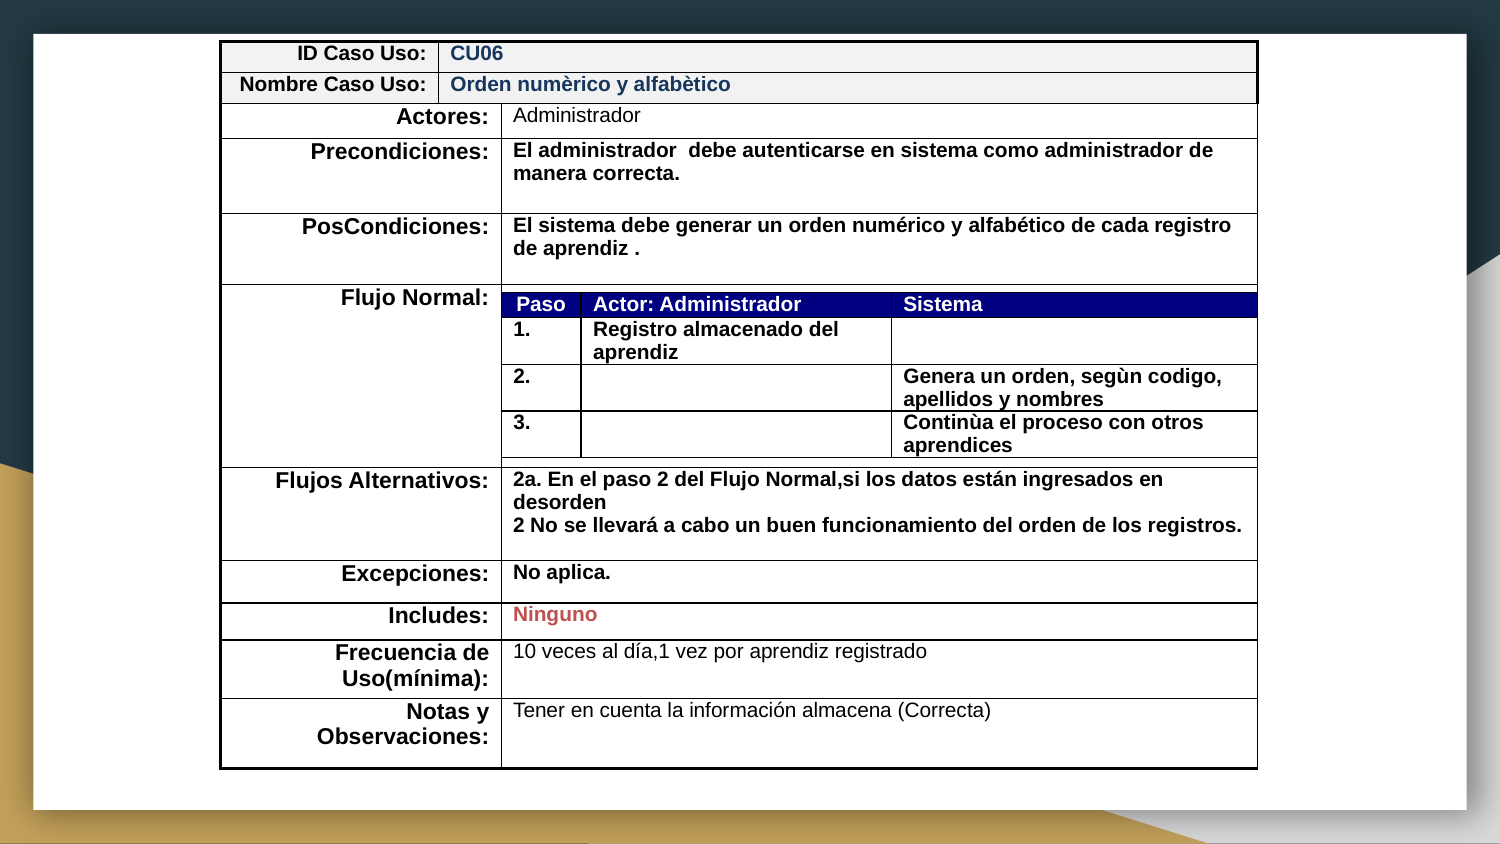

| ID Caso Uso: | CU06 |  |
| --- | --- | --- |
| Nombre Caso Uso: | Orden numèrico y alfabètico |  |
| Actores: |  | Administrador |
| Precondiciones: |  | El administrador debe autenticarse en sistema como administrador de manera correcta. |
| PosCondiciones: |  | El sistema debe generar un orden numérico y alfabético de cada registro de aprendiz . |
| Flujo Normal: |  |  |
| Flujos Alternativos: |  | 2a. En el paso 2 del Flujo Normal,si los datos están ingresados en desorden 2 No se llevará a cabo un buen funcionamiento del orden de los registros. |
| Excepciones: |  | No aplica. |
| Includes: |  | Ninguno |
| Frecuencia de Uso(mínima): |  | 10 veces al día,1 vez por aprendiz registrado |
| Notas y Observaciones: |  | Tener en cuenta la información almacena (Correcta) |
| Paso | Actor: Administrador | Sistema |
| --- | --- | --- |
| 1. | Registro almacenado del aprendiz |  |
| 2. |  | Genera un orden, segùn codigo, apellidos y nombres |
| 3. |  | Continùa el proceso con otros aprendices |